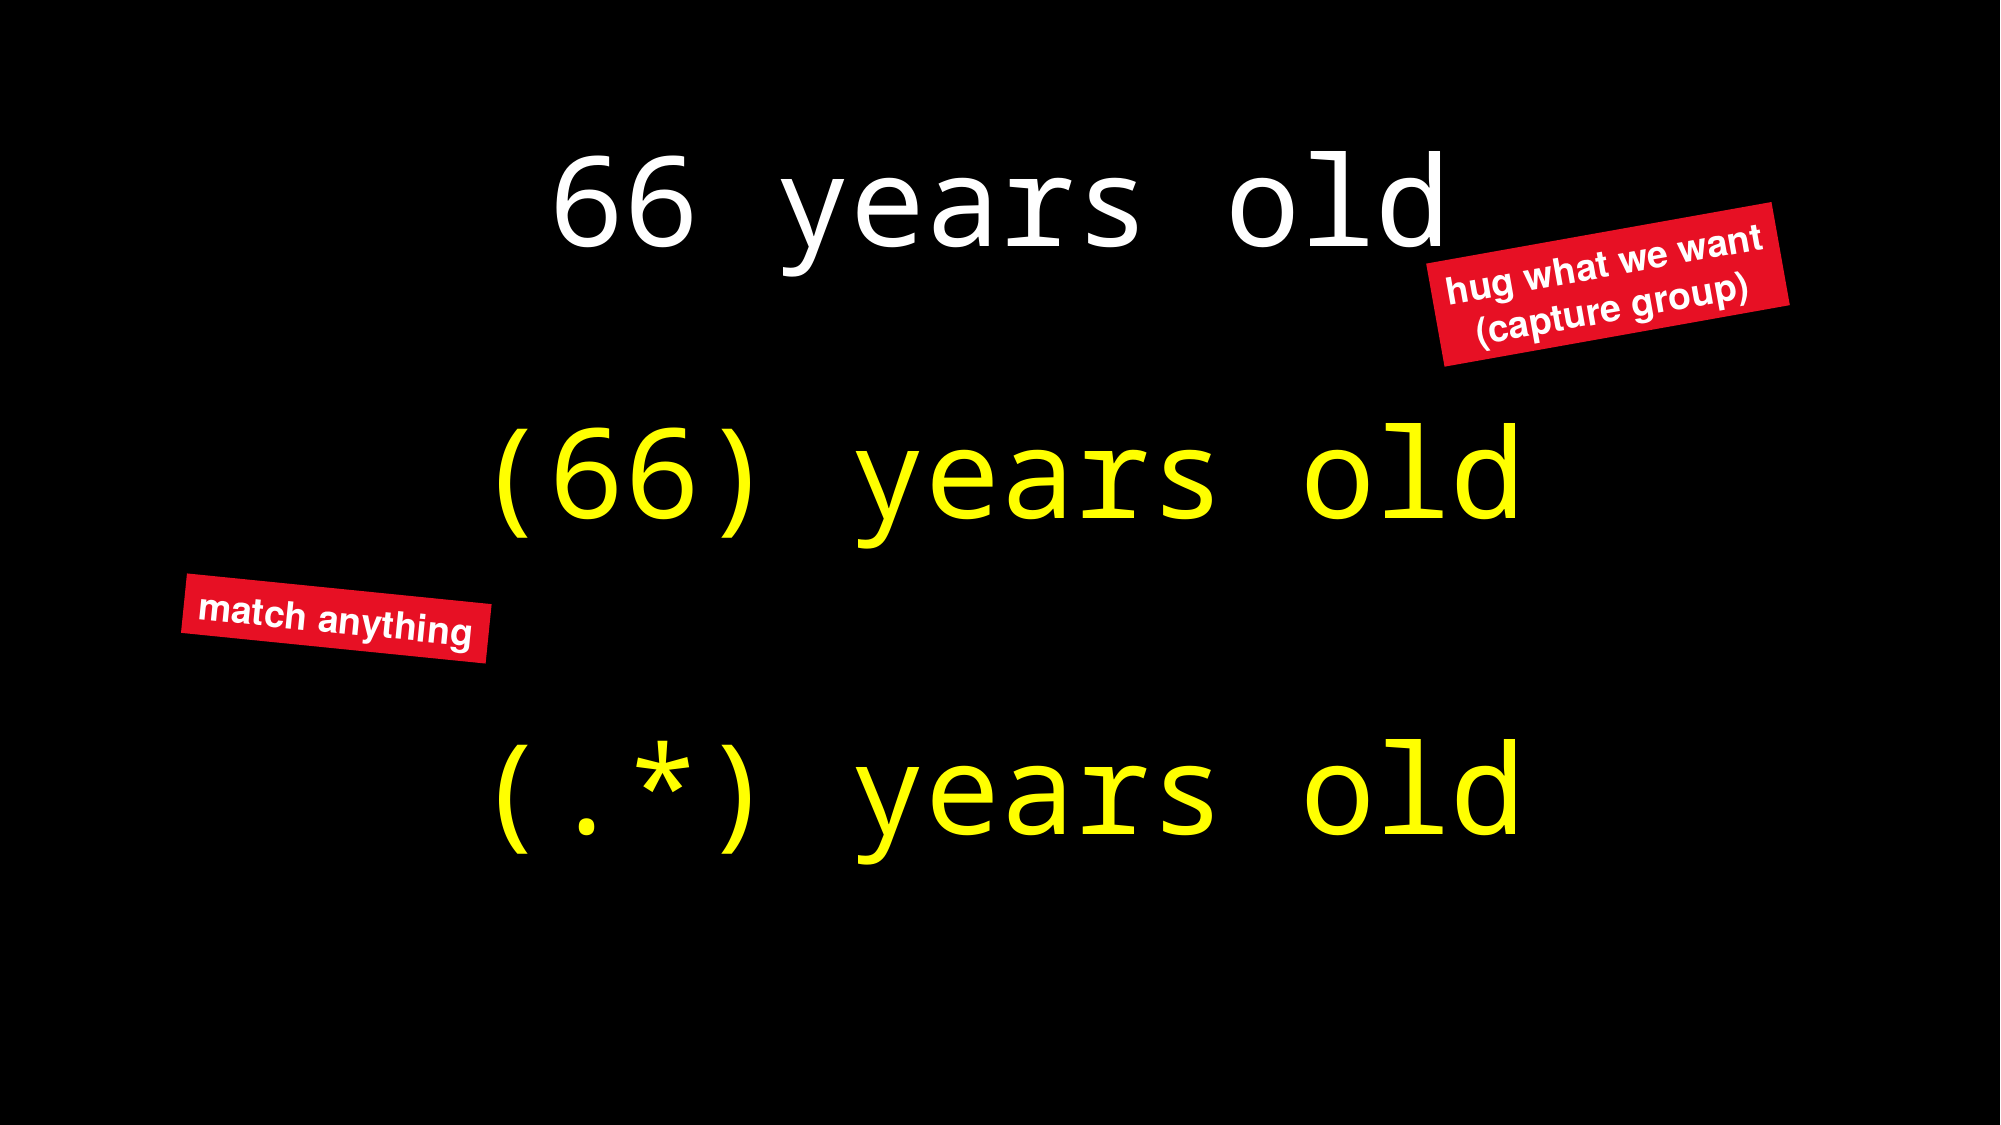

66 years old
hug what we want
(capture group)
(66) years old
match anything
(.*) years old